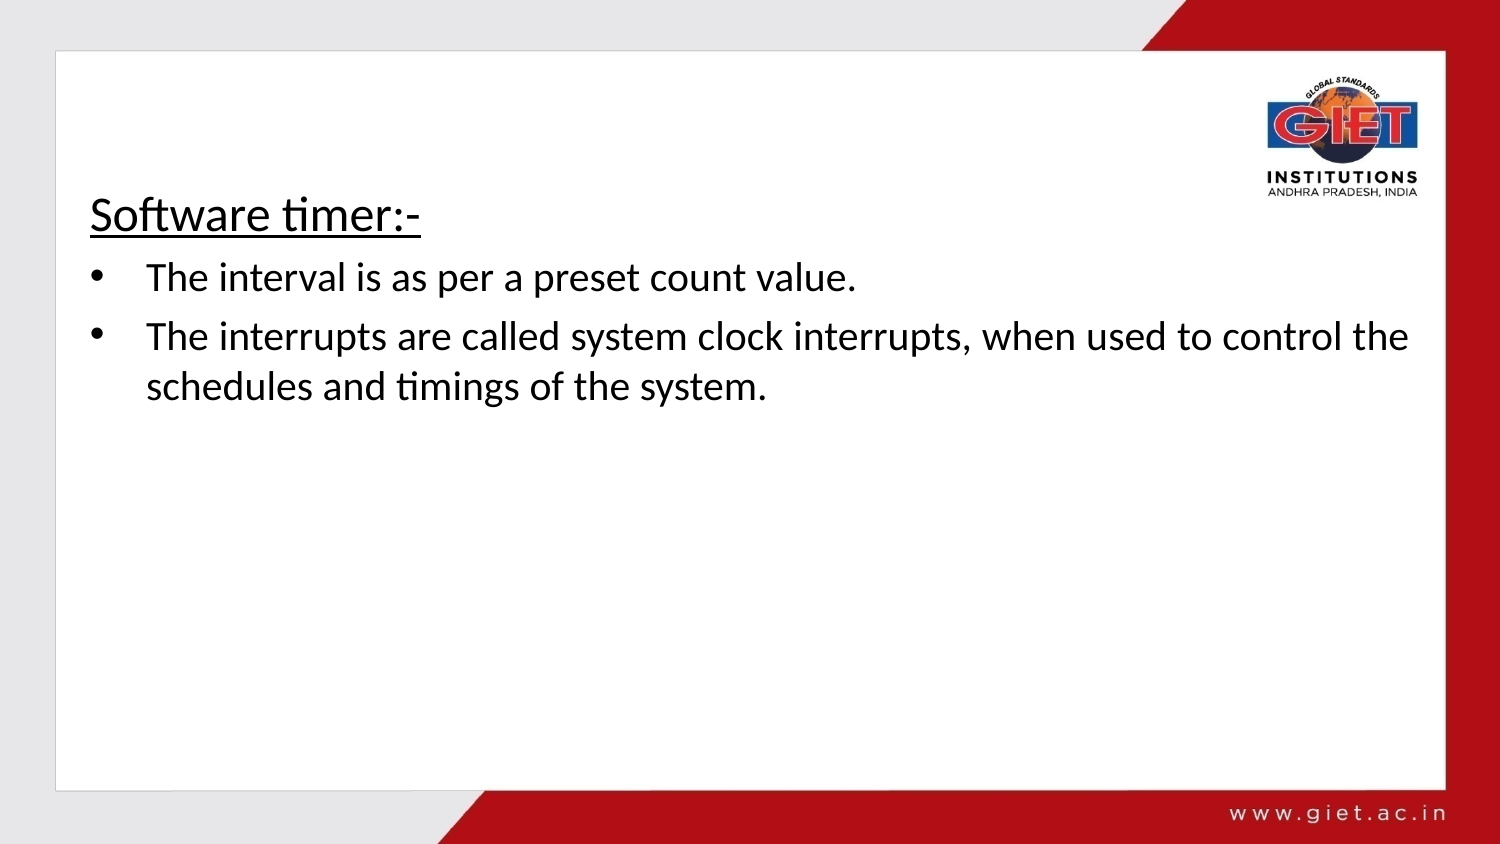

#
Software timer:-
The interval is as per a preset count value.
The interrupts are called system clock interrupts, when used to control the schedules and timings of the system.